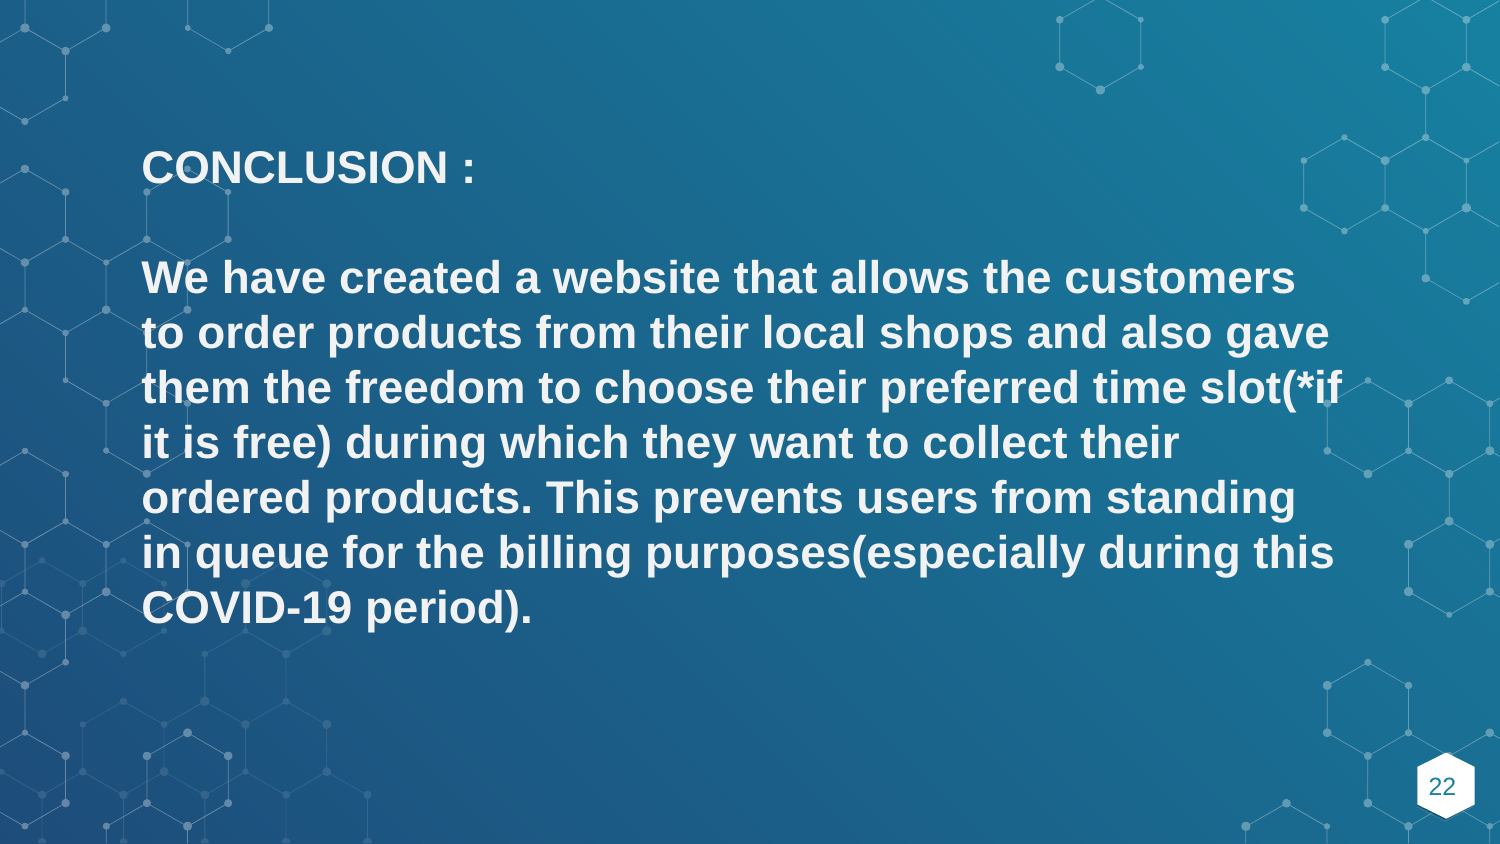

CONCLUSION :

We have created a website that allows the customers to order products from their local shops and also gave them the freedom to choose their preferred time slot(*if it is free) during which they want to collect their ordered products. This prevents users from standing in queue for the billing purposes(especially during this COVID-19 period).
22